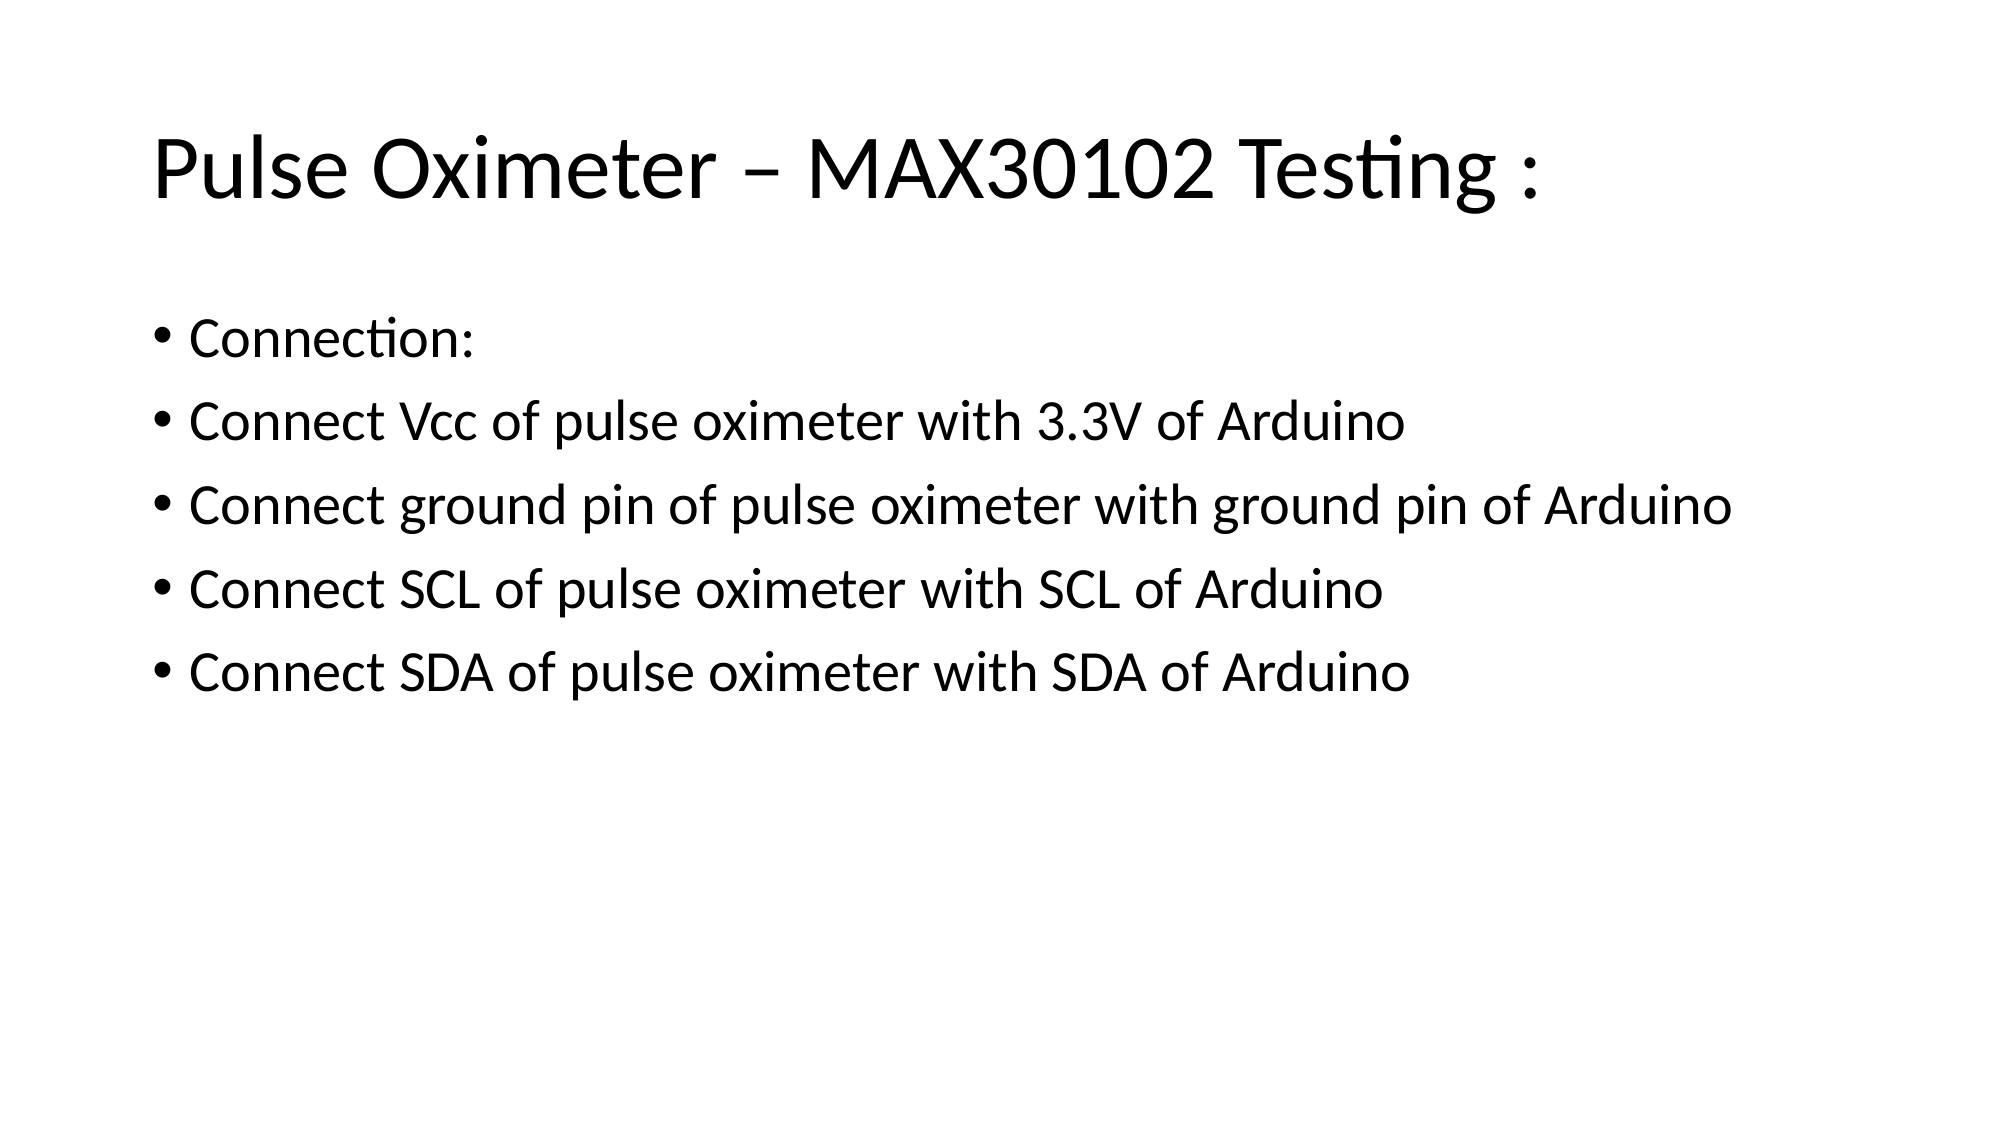

# Pulse Oximeter – MAX30102 Testing :
Connection:
Connect Vcc of pulse oximeter with 3.3V of Arduino
Connect ground pin of pulse oximeter with ground pin of Arduino
Connect SCL of pulse oximeter with SCL of Arduino
Connect SDA of pulse oximeter with SDA of Arduino